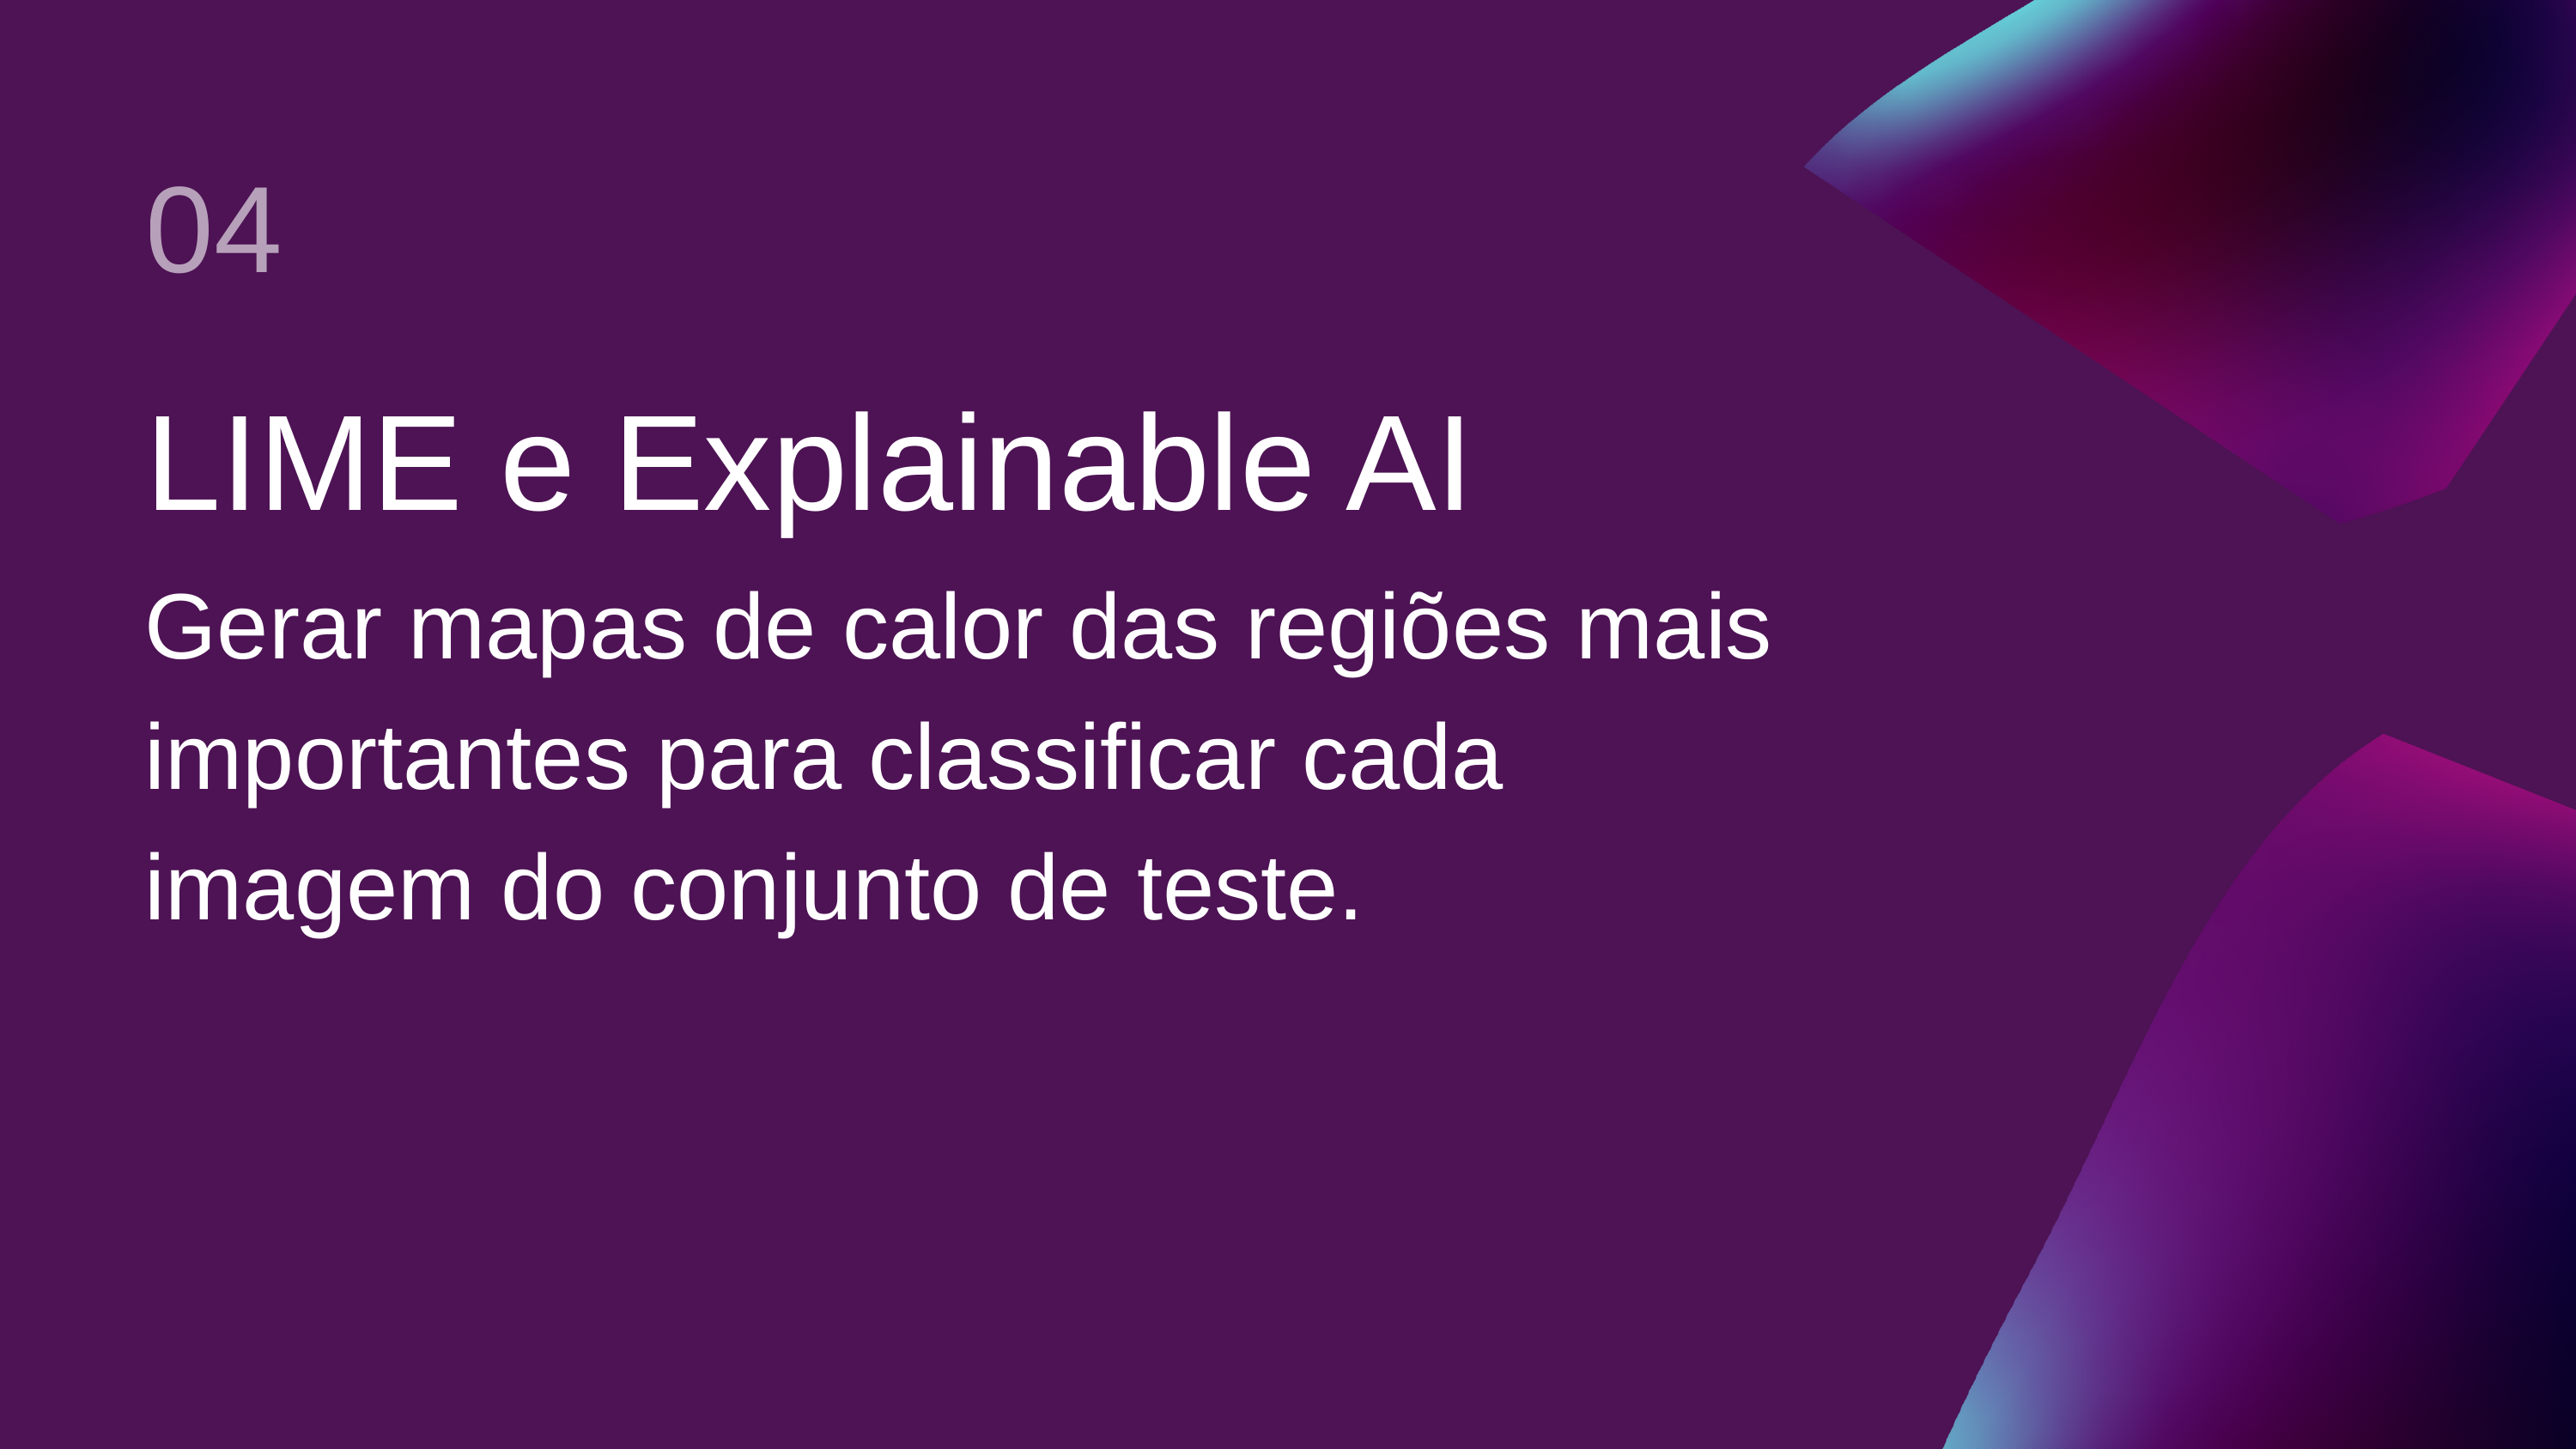

04
LIME e Explainable AI
Gerar mapas de calor das regiões mais importantes para classificar cada imagem do conjunto de teste.